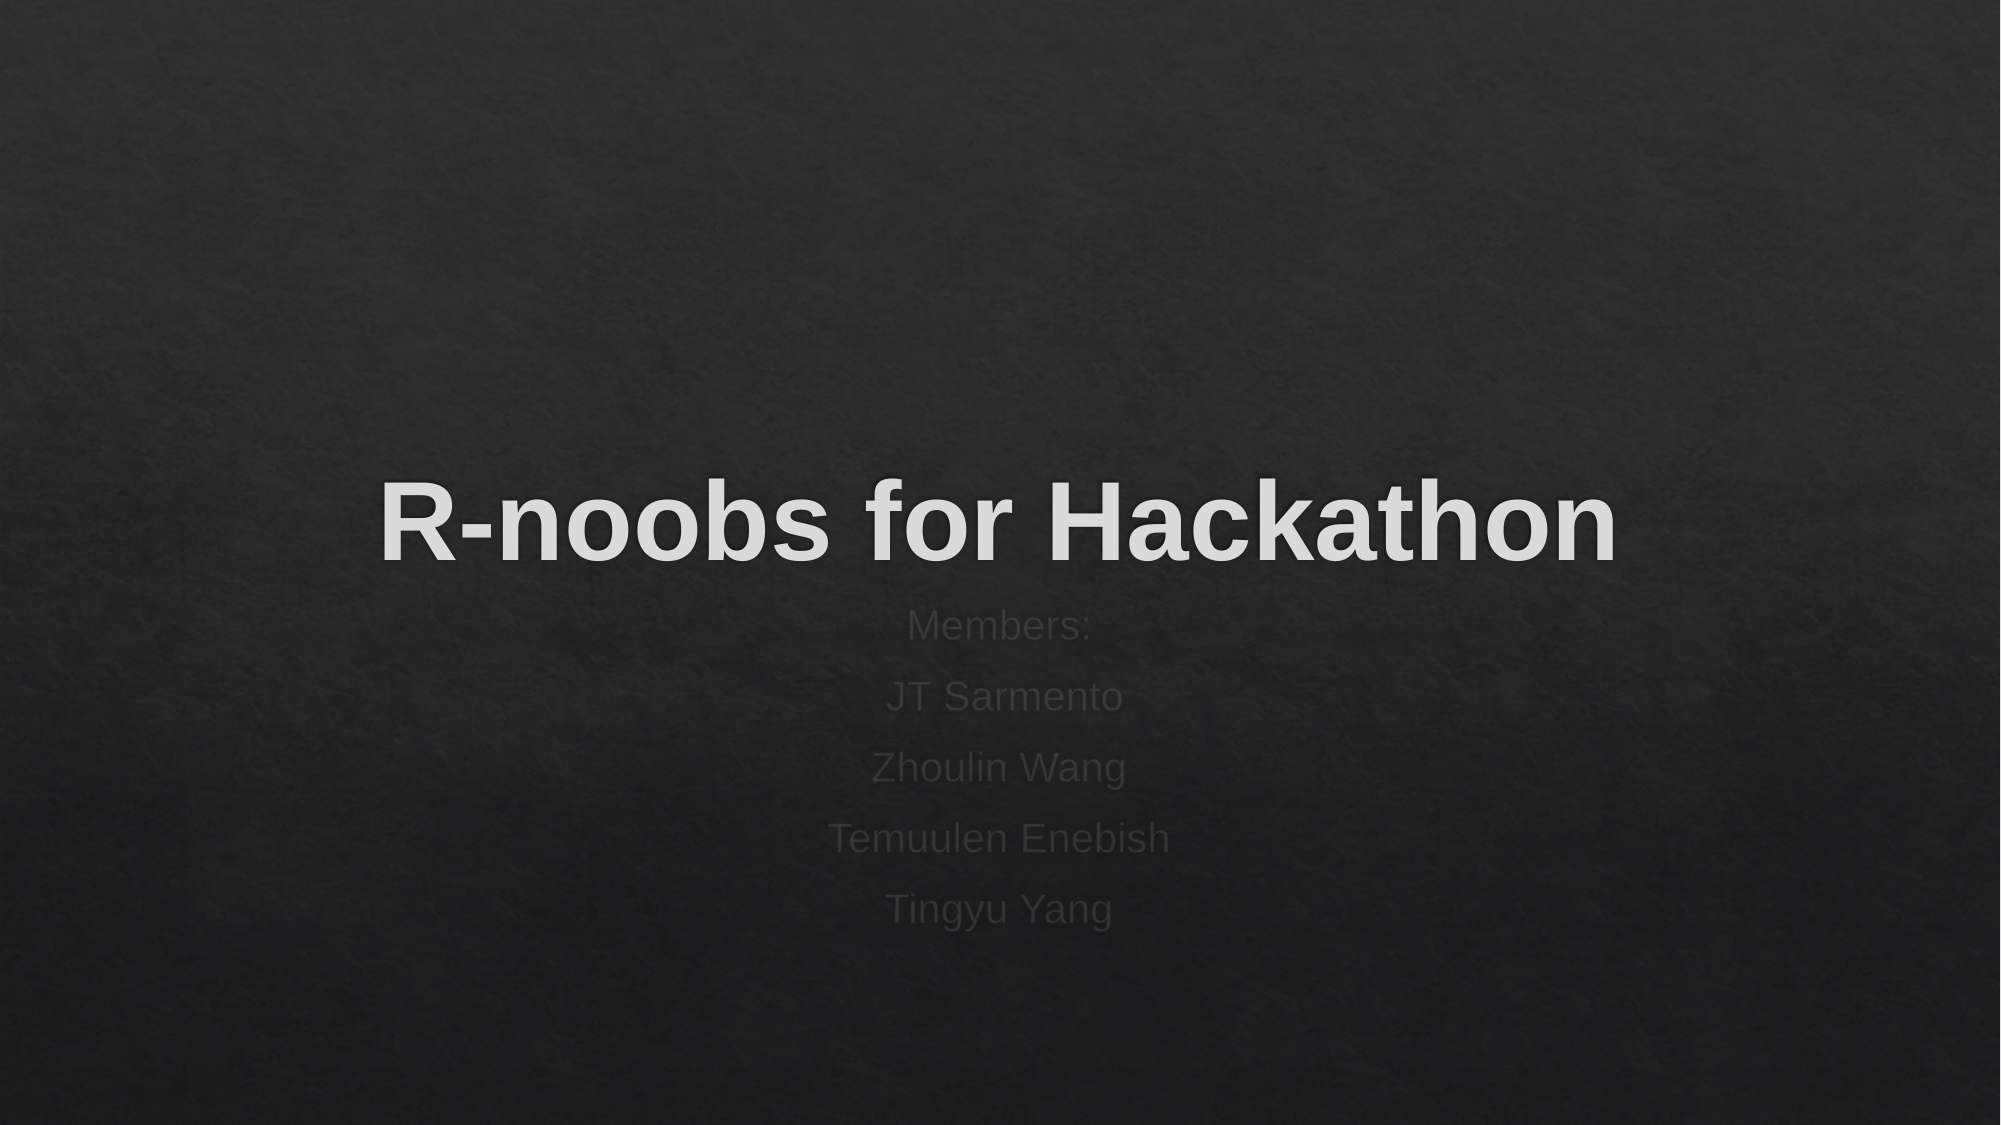

# R-noobs for Hackathon
Members:
 JT Sarmento
Zhoulin Wang
Temuulen Enebish
Tingyu Yang